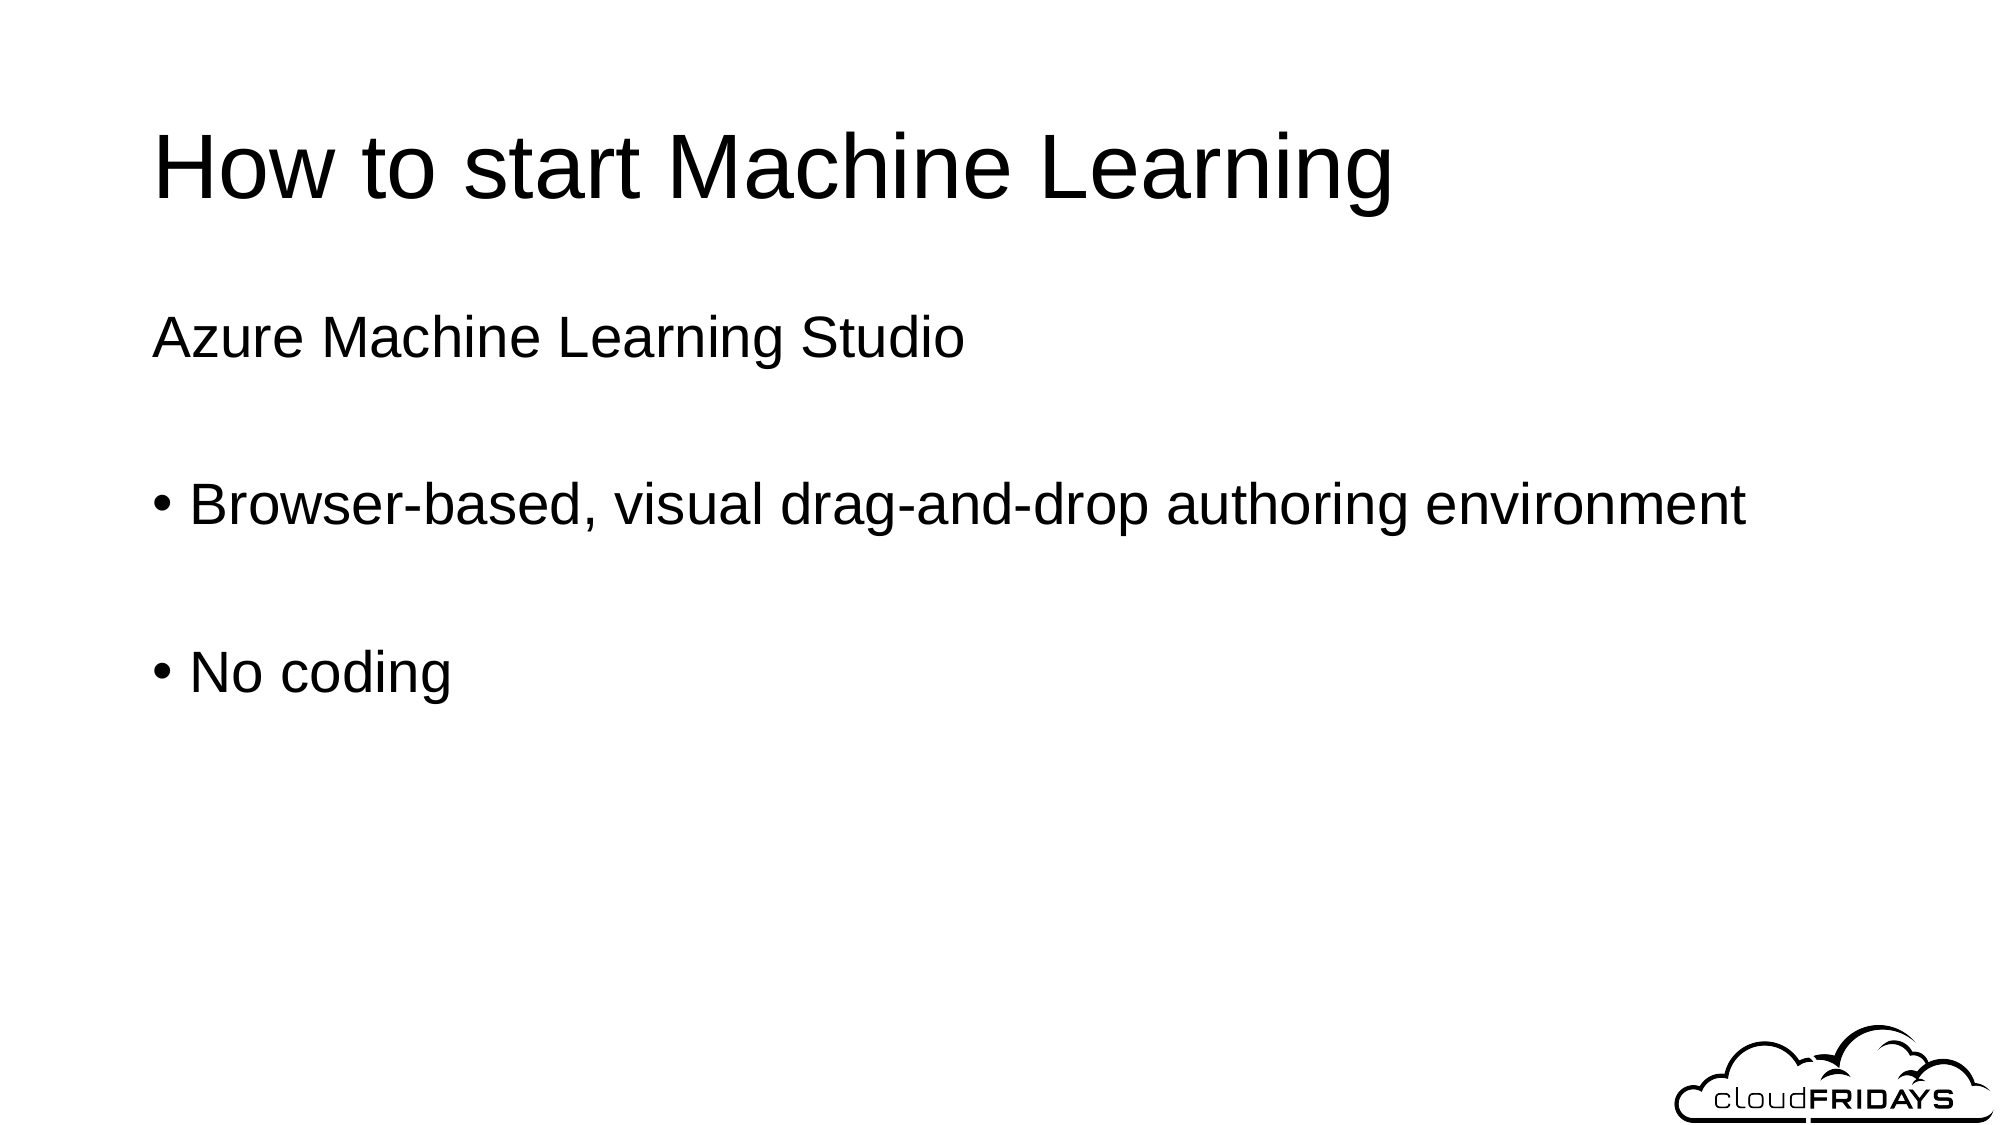

# How to start Machine Learning
Azure Machine Learning Studio

Browser-based, visual drag-and-drop authoring environment

No coding